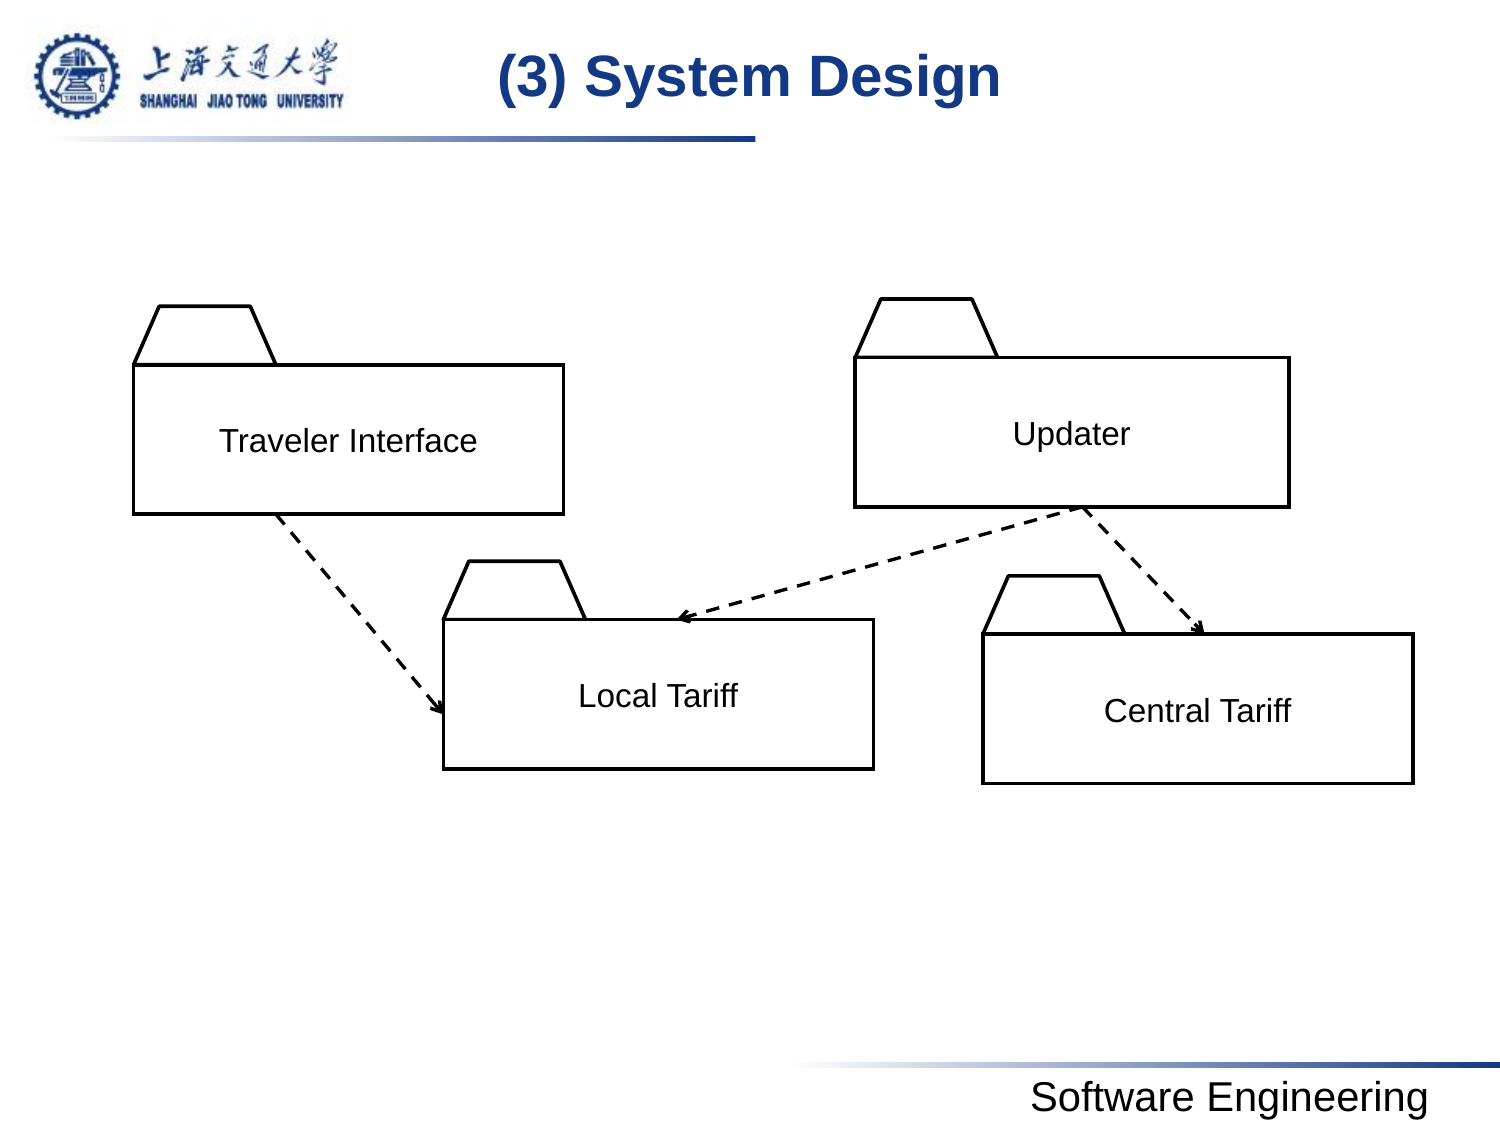

# (3) System Design

Updater

Traveler Interface

Local Tariff

Central Tariff